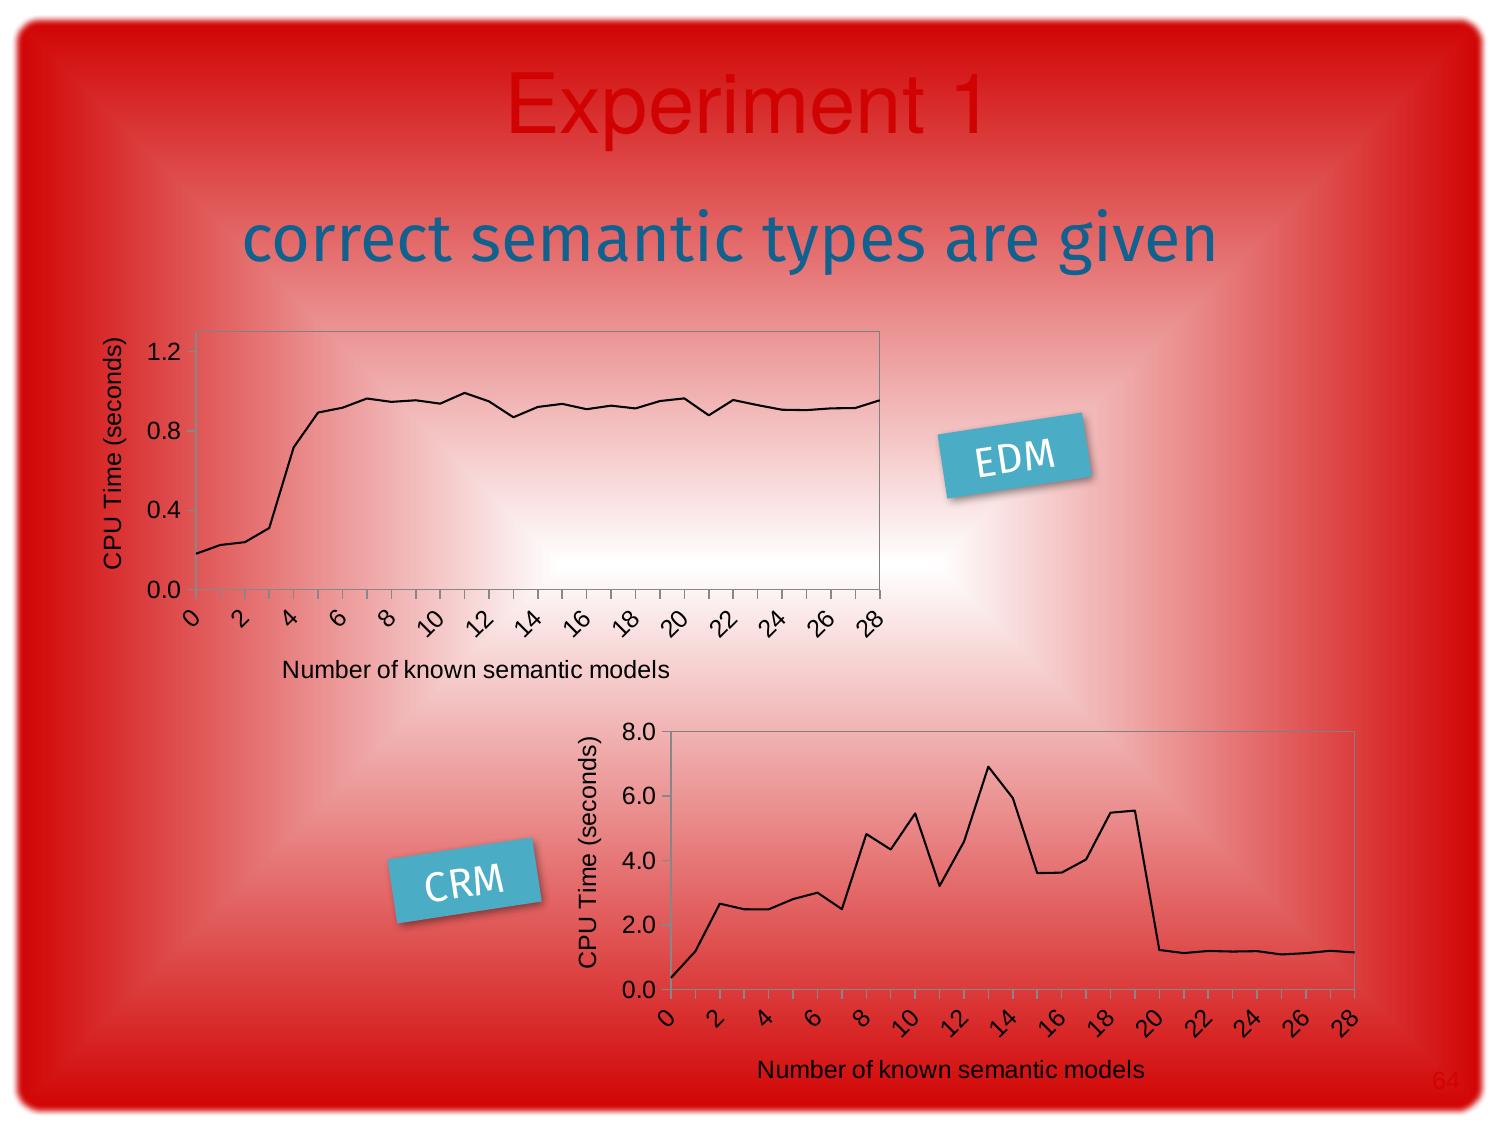

# Experiment 1
correct semantic types are given

### Chart

| Category |  |
|---|---|
| 0.0 | 0.180923076923077 |
| 1.0 | 0.225307692307692 |
| 2.0 | 0.239192307692308 |
| 3.0 | 0.310730769230769 |
| 4.0 | 0.717076923076923 |
| 5.0 | 0.892461538461538 |
| 6.0 | 0.916769230769231 |
| 7.0 | 0.963153846153846 |
| 8.0 | 0.946153846153846 |
| 9.0 | 0.954153846153846 |
| 10.0 | 0.937269230769231 |
| 11.0 | 0.991461538461538 |
| 12.0 | 0.948615384615384 |
| 13.0 | 0.868730769230769 |
| 14.0 | 0.9205 |
| 15.0 | 0.936153846153846 |
| 16.0 | 0.909307692307692 |
| 17.0 | 0.927192307692308 |
| 18.0 | 0.913192307692308 |
| 19.0 | 0.950307692307692 |
| 20.0 | 0.963692307692308 |
| 21.0 | 0.878423076923077 |
| 22.0 | 0.955653846153846 |
| 23.0 | 0.929730769230769 |
| 24.0 | 0.906807692307693 |
| 25.0 | 0.904576923076923 |
| 26.0 | 0.913538461538461 |
| 27.0 | 0.915423076923077 |
| 28.0 | 0.954269230769231 |
EDM

### Chart:

| Category |  |
|---|---|
| 0.0 | 0.366344827586207 |
| 1.0 | 1.191172413793104 |
| 2.0 | 2.66751724137931 |
| 3.0 | 2.492448275862066 |
| 4.0 | 2.489896551724138 |
| 5.0 | 2.808689655172414 |
| 6.0 | 3.008862068965518 |
| 7.0 | 2.49548275862069 |
| 8.0 | 4.824999999999983 |
| 9.0 | 4.346586206896531 |
| 10.0 | 5.464793103448275 |
| 11.0 | 3.215620689655172 |
| 12.0 | 4.59179310344828 |
| 13.0 | 6.913896551724138 |
| 14.0 | 5.941827586206896 |
| 15.0 | 3.615689655172413 |
| 16.0 | 3.628034482758621 |
| 17.0 | 4.036689655172413 |
| 18.0 | 5.48596551724138 |
| 19.0 | 5.551620689655171 |
| 20.0 | 1.23148275862069 |
| 21.0 | 1.133103448275862 |
| 22.0 | 1.199206896551724 |
| 23.0 | 1.182206896551724 |
| 24.0 | 1.194103448275862 |
| 25.0 | 1.092379310344828 |
| 26.0 | 1.131827586206896 |
| 27.0 | 1.206103448275862 |
| 28.0 | 1.153827586206897 |
CRM
64